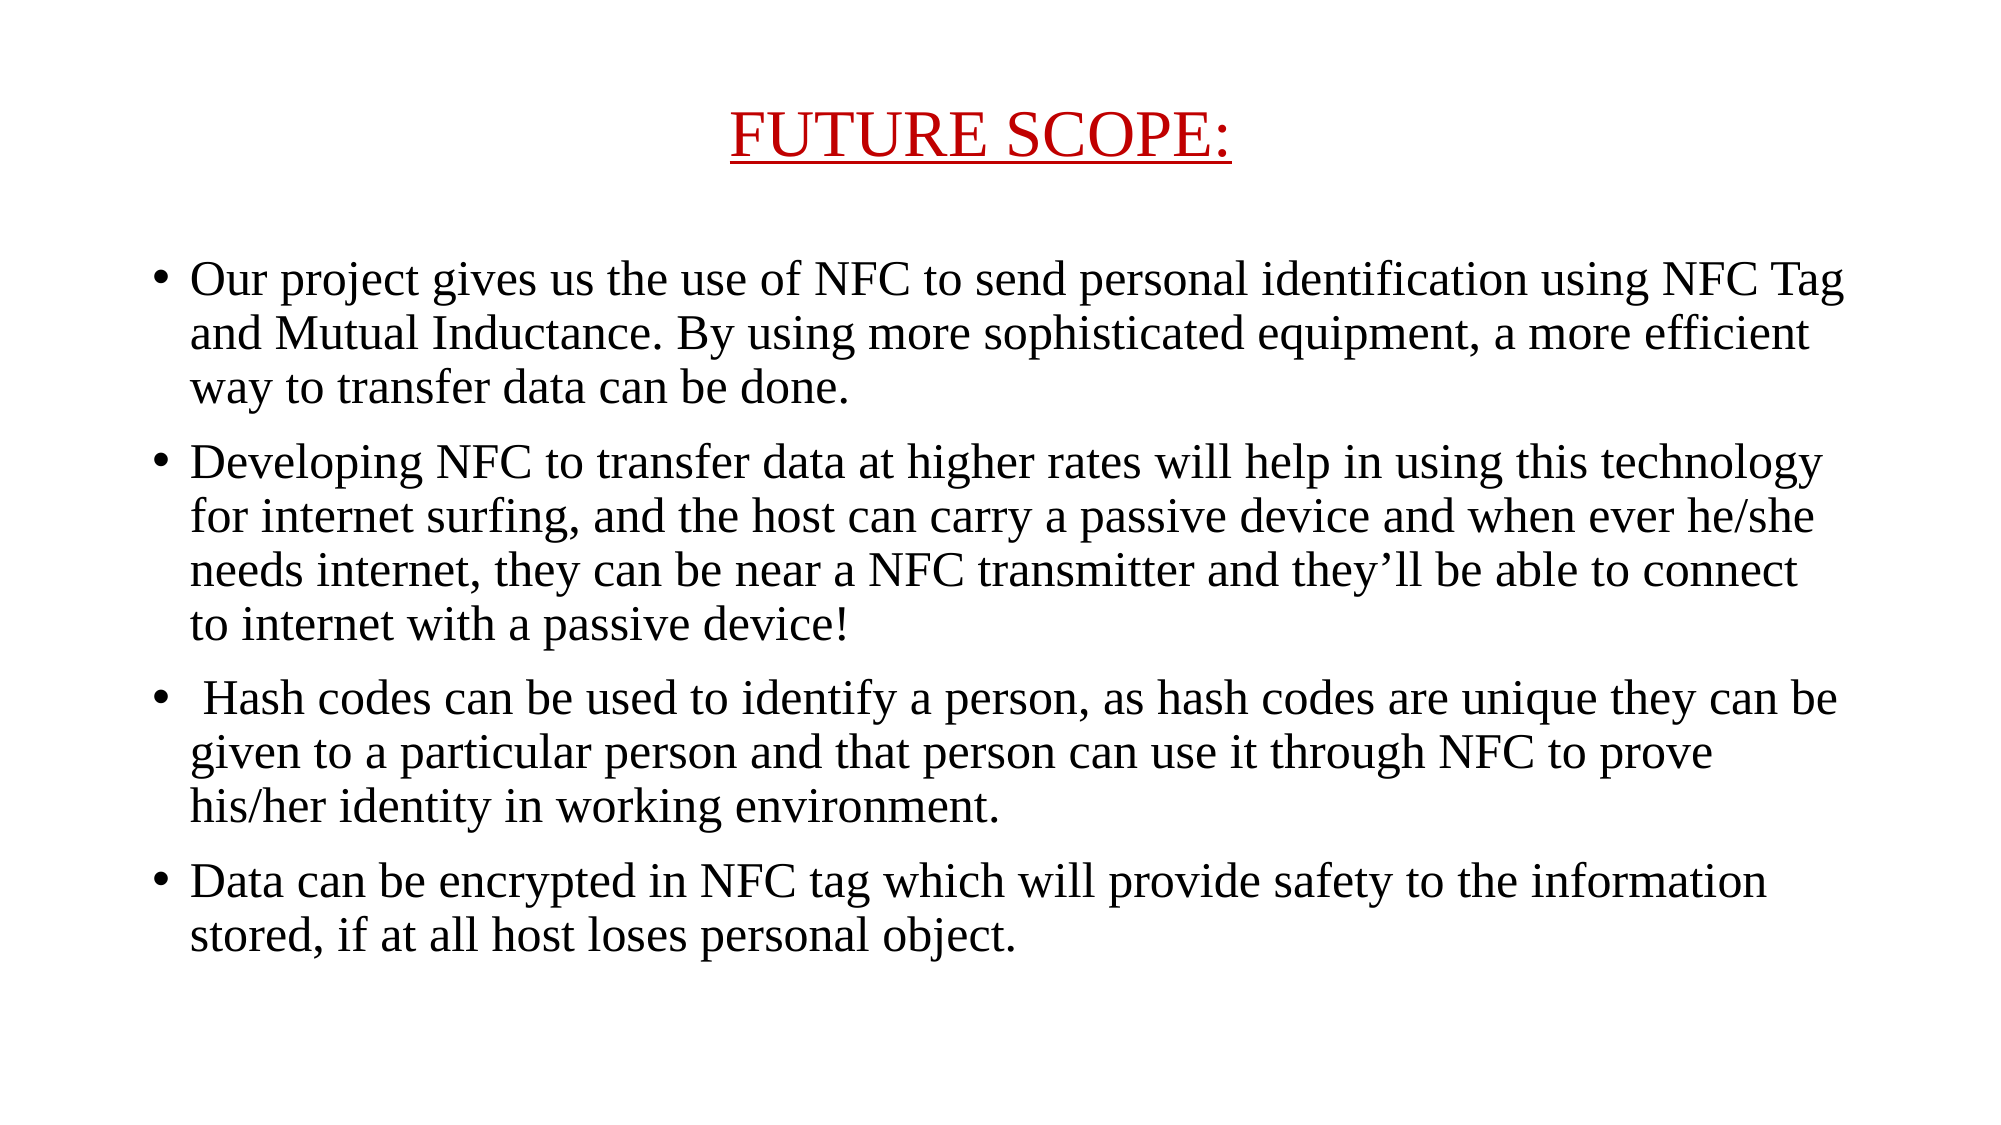

# FUTURE SCOPE:
Our project gives us the use of NFC to send personal identification using NFC Tag and Mutual Inductance. By using more sophisticated equipment, a more efficient way to transfer data can be done.
Developing NFC to transfer data at higher rates will help in using this technology for internet surfing, and the host can carry a passive device and when ever he/she needs internet, they can be near a NFC transmitter and they’ll be able to connect to internet with a passive device!
 Hash codes can be used to identify a person, as hash codes are unique they can be given to a particular person and that person can use it through NFC to prove his/her identity in working environment.
Data can be encrypted in NFC tag which will provide safety to the information stored, if at all host loses personal object.